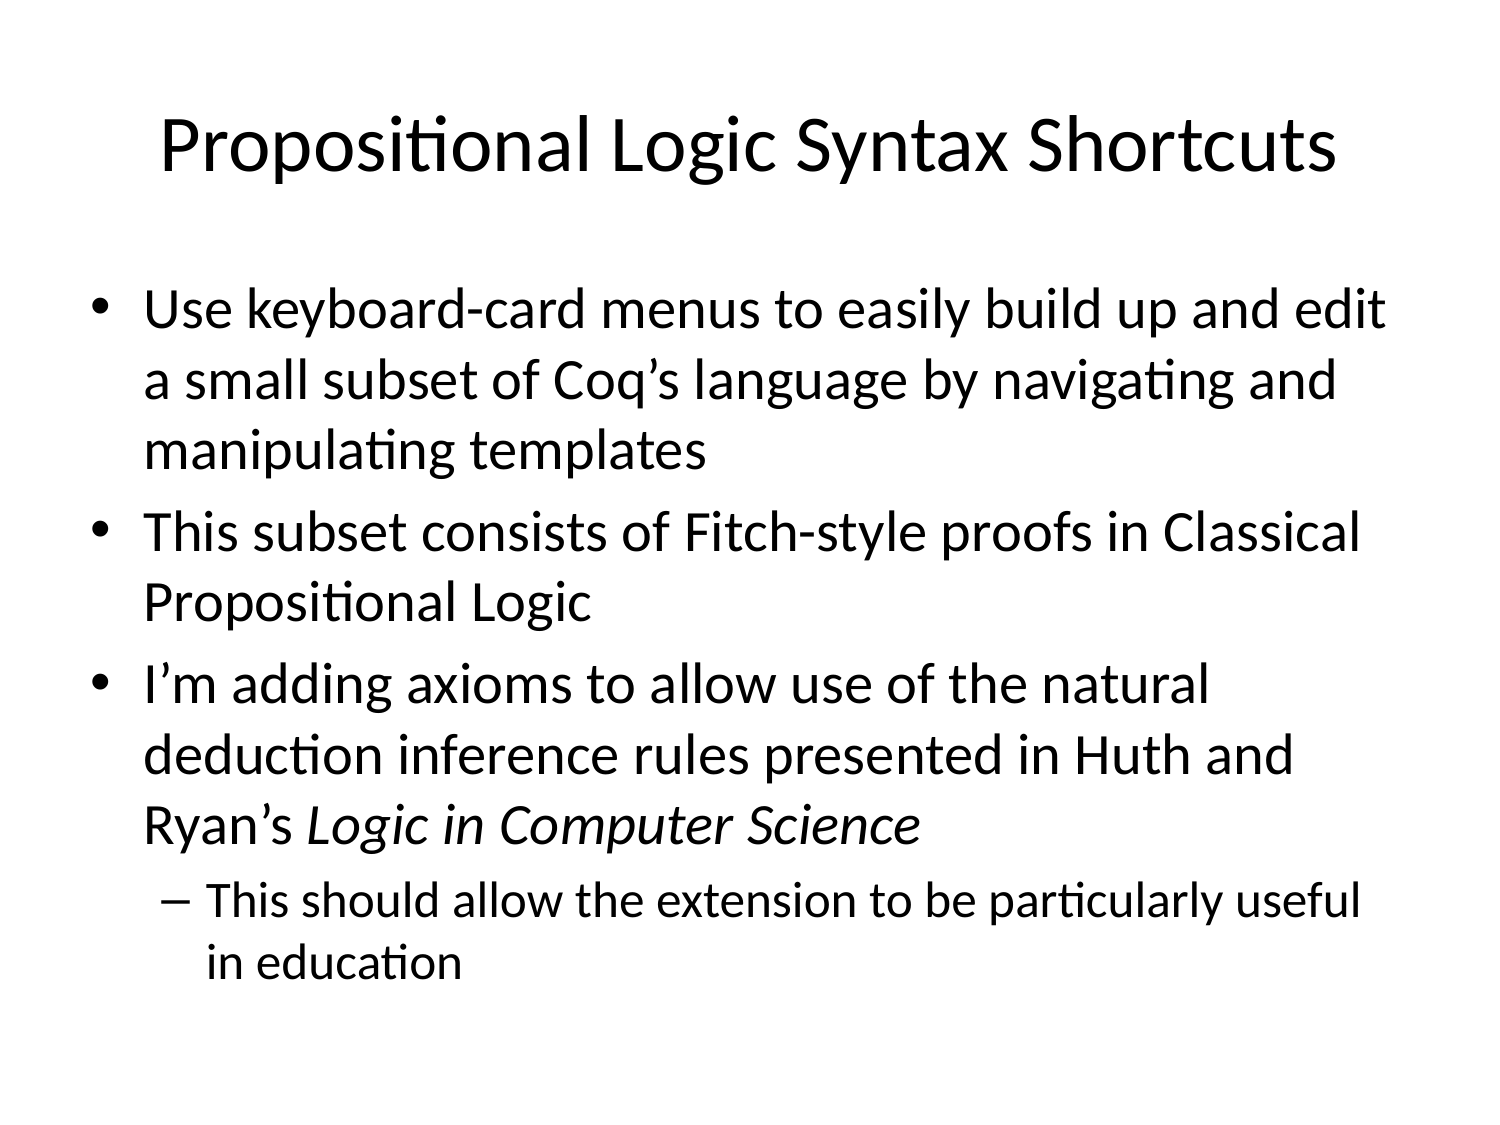

# Propositional Logic Syntax Shortcuts
Use keyboard-card menus to easily build up and edit a small subset of Coq’s language by navigating and manipulating templates
This subset consists of Fitch-style proofs in Classical Propositional Logic
I’m adding axioms to allow use of the natural deduction inference rules presented in Huth and Ryan’s Logic in Computer Science
This should allow the extension to be particularly useful in education